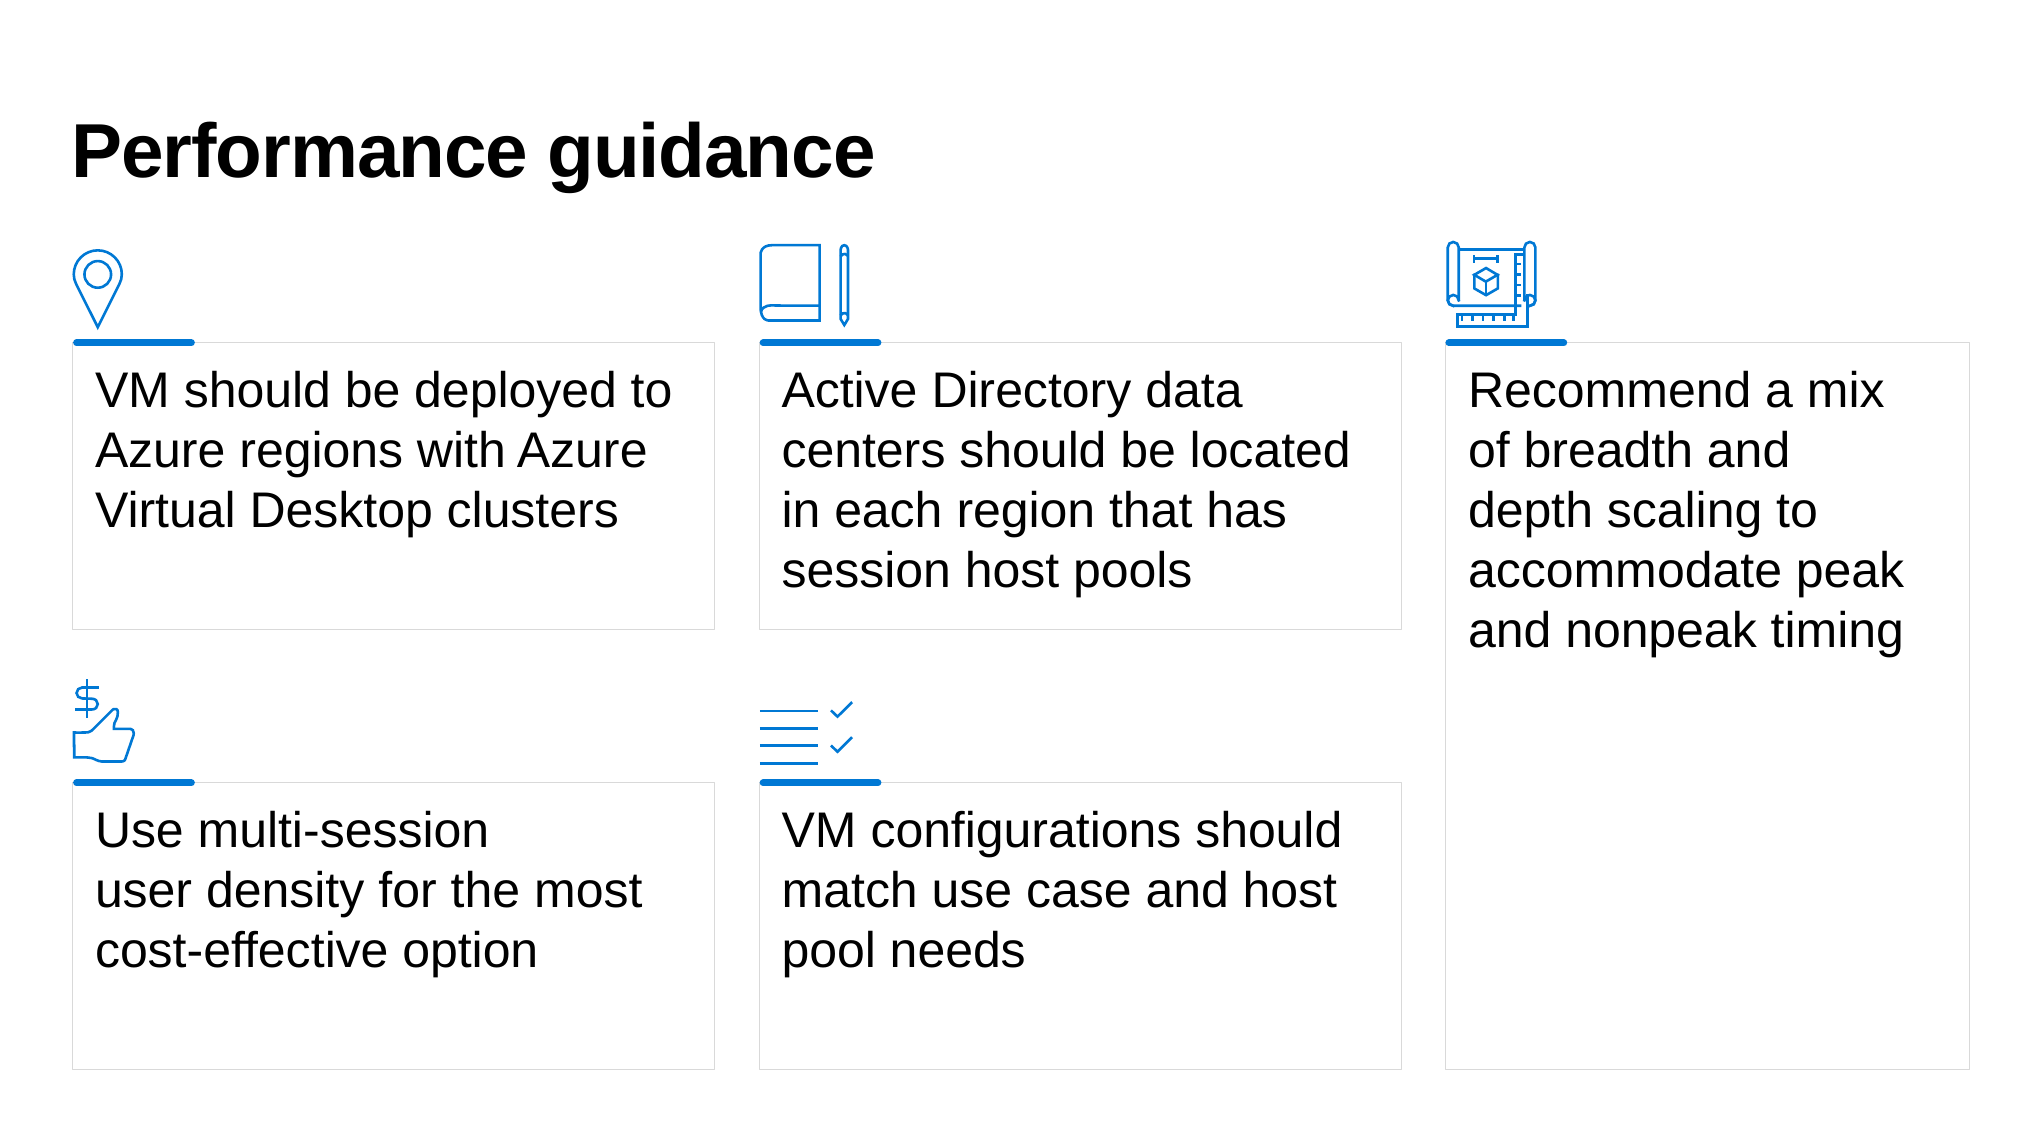

# Performance guidance

VM should be deployed to Azure regions with Azure Virtual Desktop clusters
Active Directory data centers should be located in each region that has session host pools
Recommend a mix
of breadth and
depth scaling to accommodate peak and nonpeak timing

Use multi-session
user density for the most cost-effective option
VM configurations should match use case and host pool needs